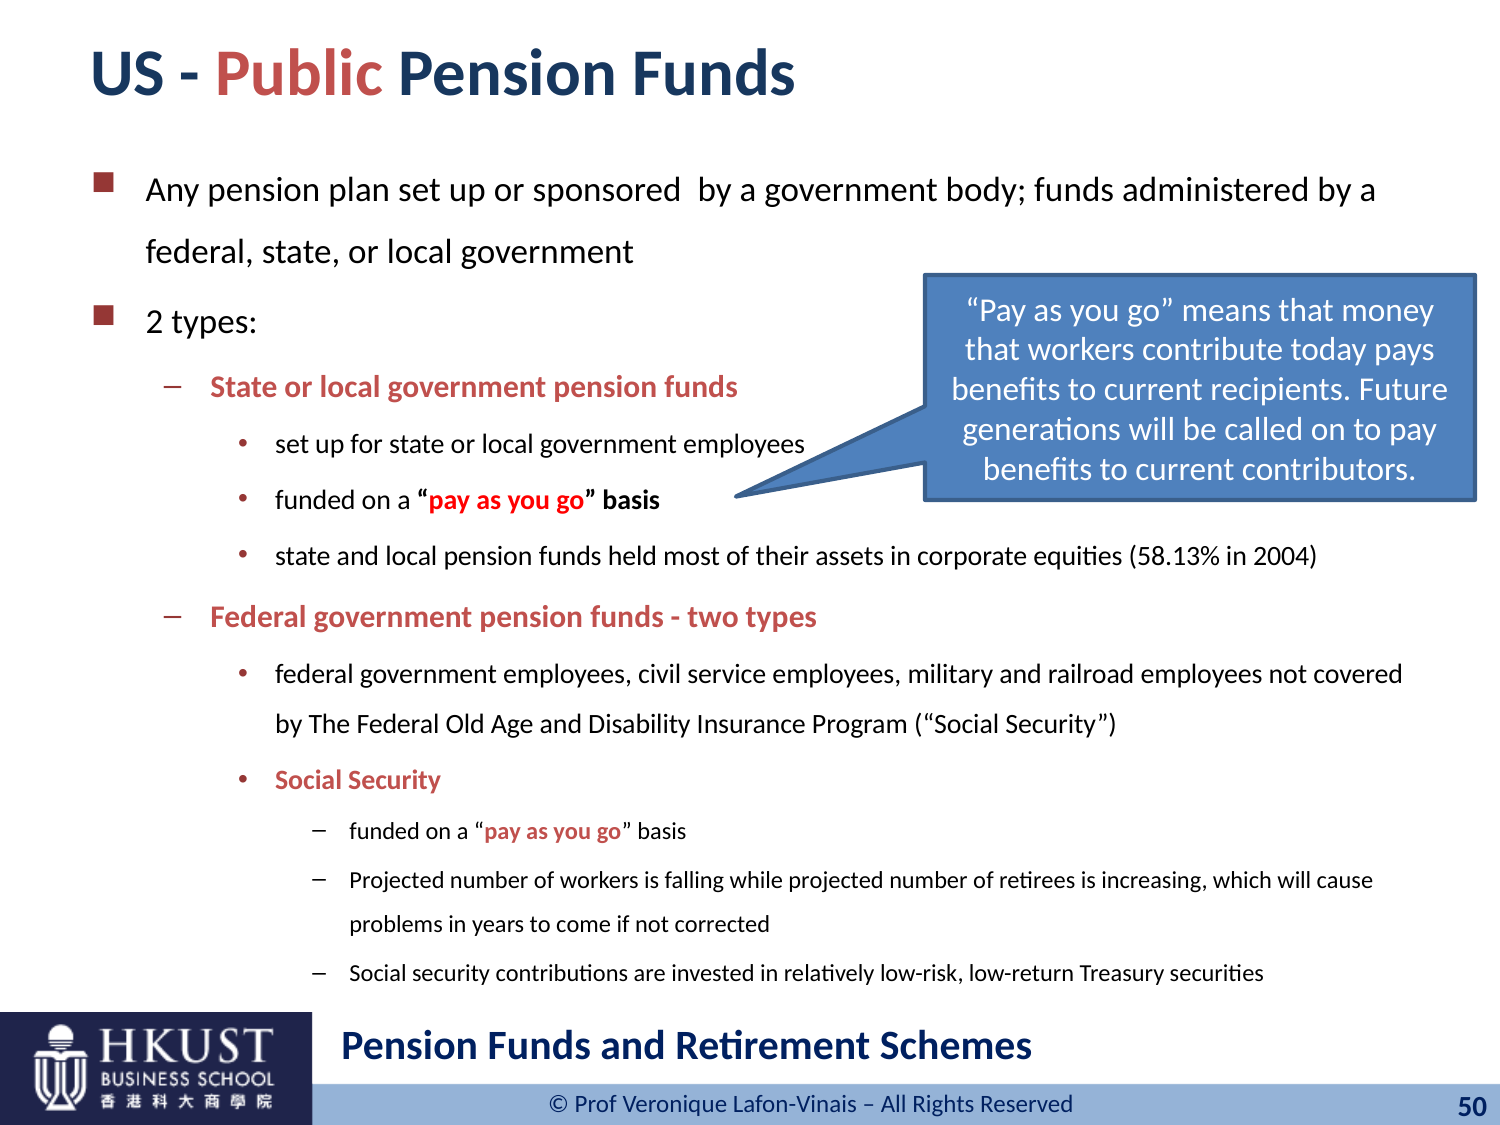

# US - Public Pension Funds
Any pension plan set up or sponsored  by a government body; funds administered by a federal, state, or local government
2 types:
State or local government pension funds
set up for state or local government employees
funded on a “pay as you go” basis
state and local pension funds held most of their assets in corporate equities (58.13% in 2004)
Federal government pension funds - two types
federal government employees, civil service employees, military and railroad employees not covered by The Federal Old Age and Disability Insurance Program (“Social Security”)
Social Security
funded on a “pay as you go” basis
Projected number of workers is falling while projected number of retirees is increasing, which will cause problems in years to come if not corrected
Social security contributions are invested in relatively low-risk, low-return Treasury securities
“Pay as you go” means that money that workers contribute today pays benefits to current recipients. Future generations will be called on to pay benefits to current contributors.
Pension Funds and Retirement Schemes
50